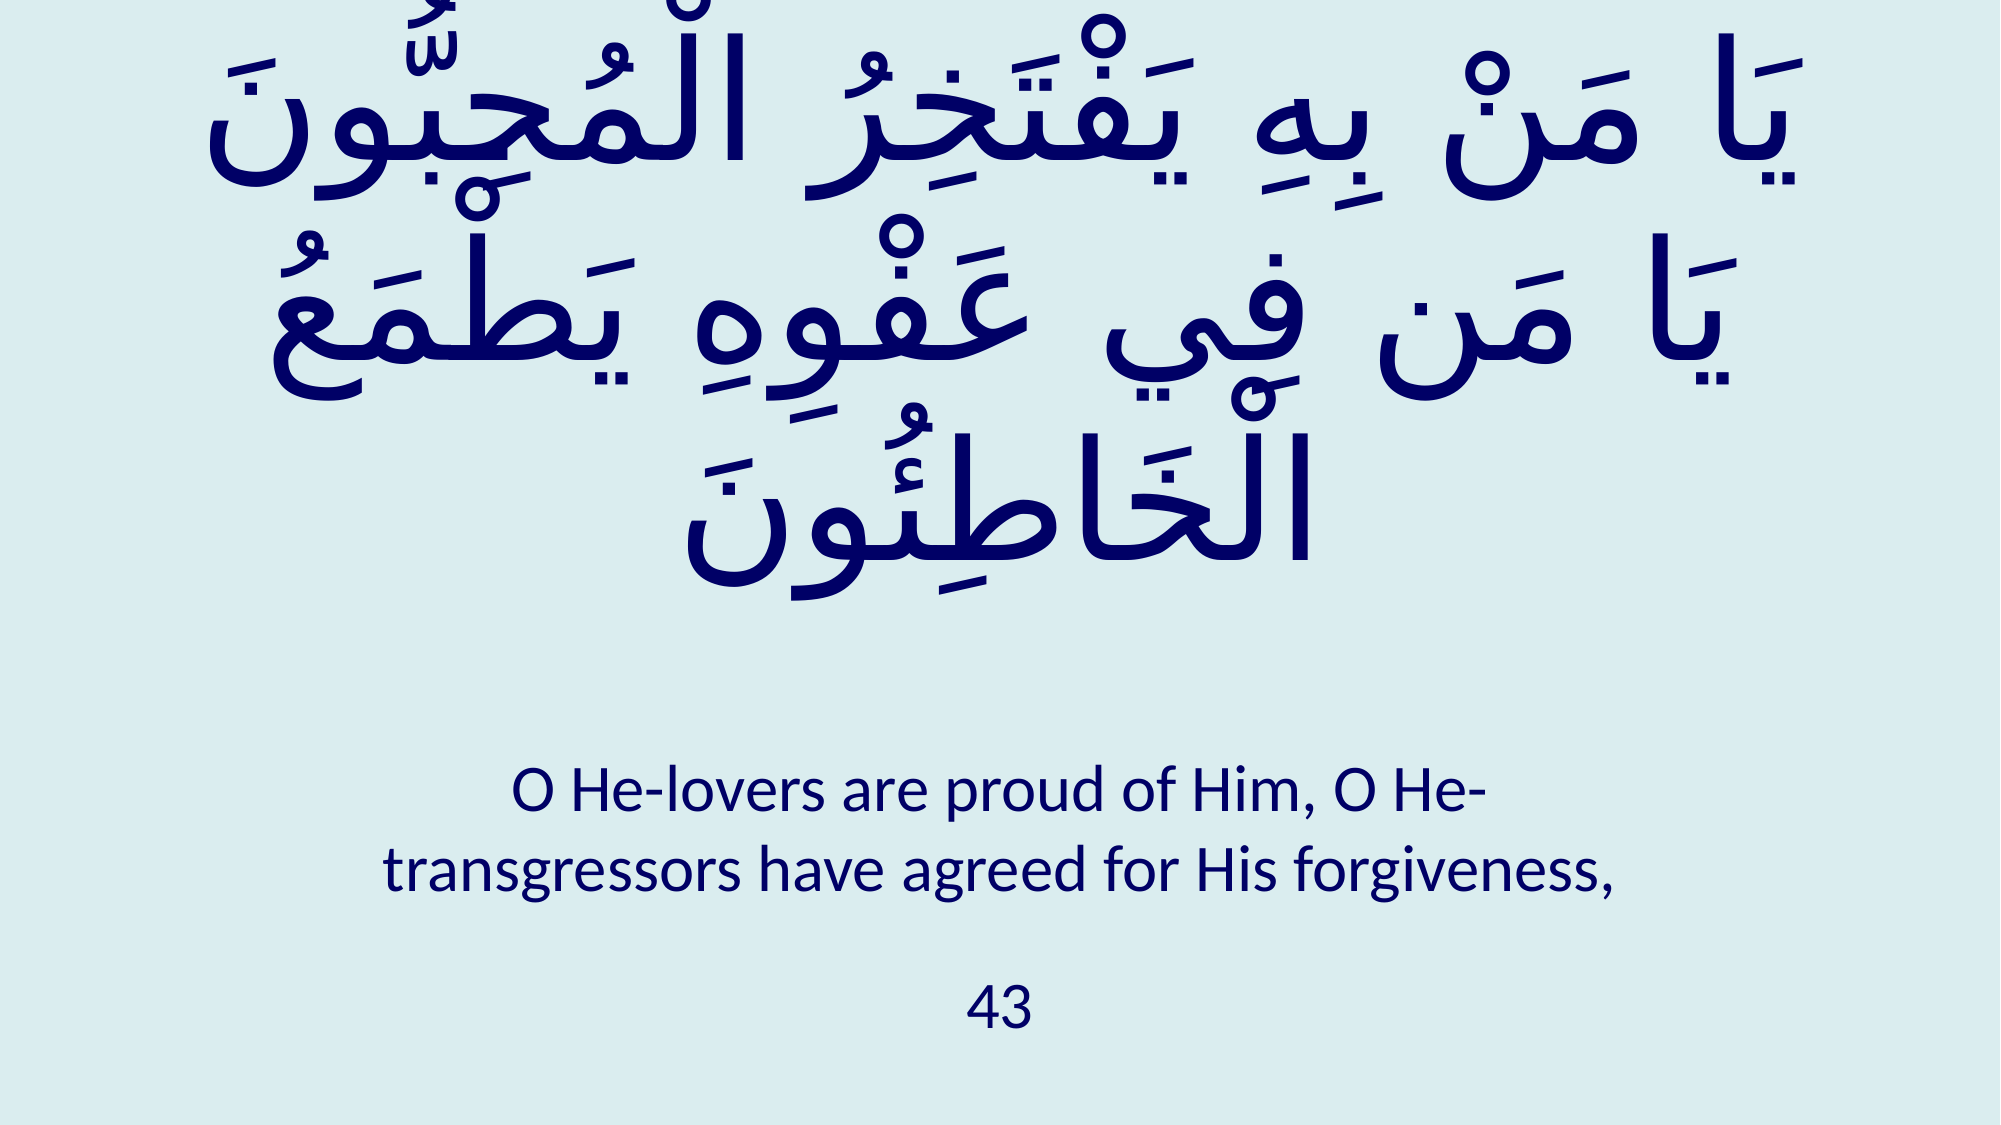

# يَا مَنْ بِهِ يَفْتَخِرُ الْمُحِبُّونَ يَا مَن فِي عَفْوِهِ يَطْمَعُ الْخَاطِئُونَ
O He-lovers are proud of Him, O He-transgressors have agreed for His forgiveness,
43